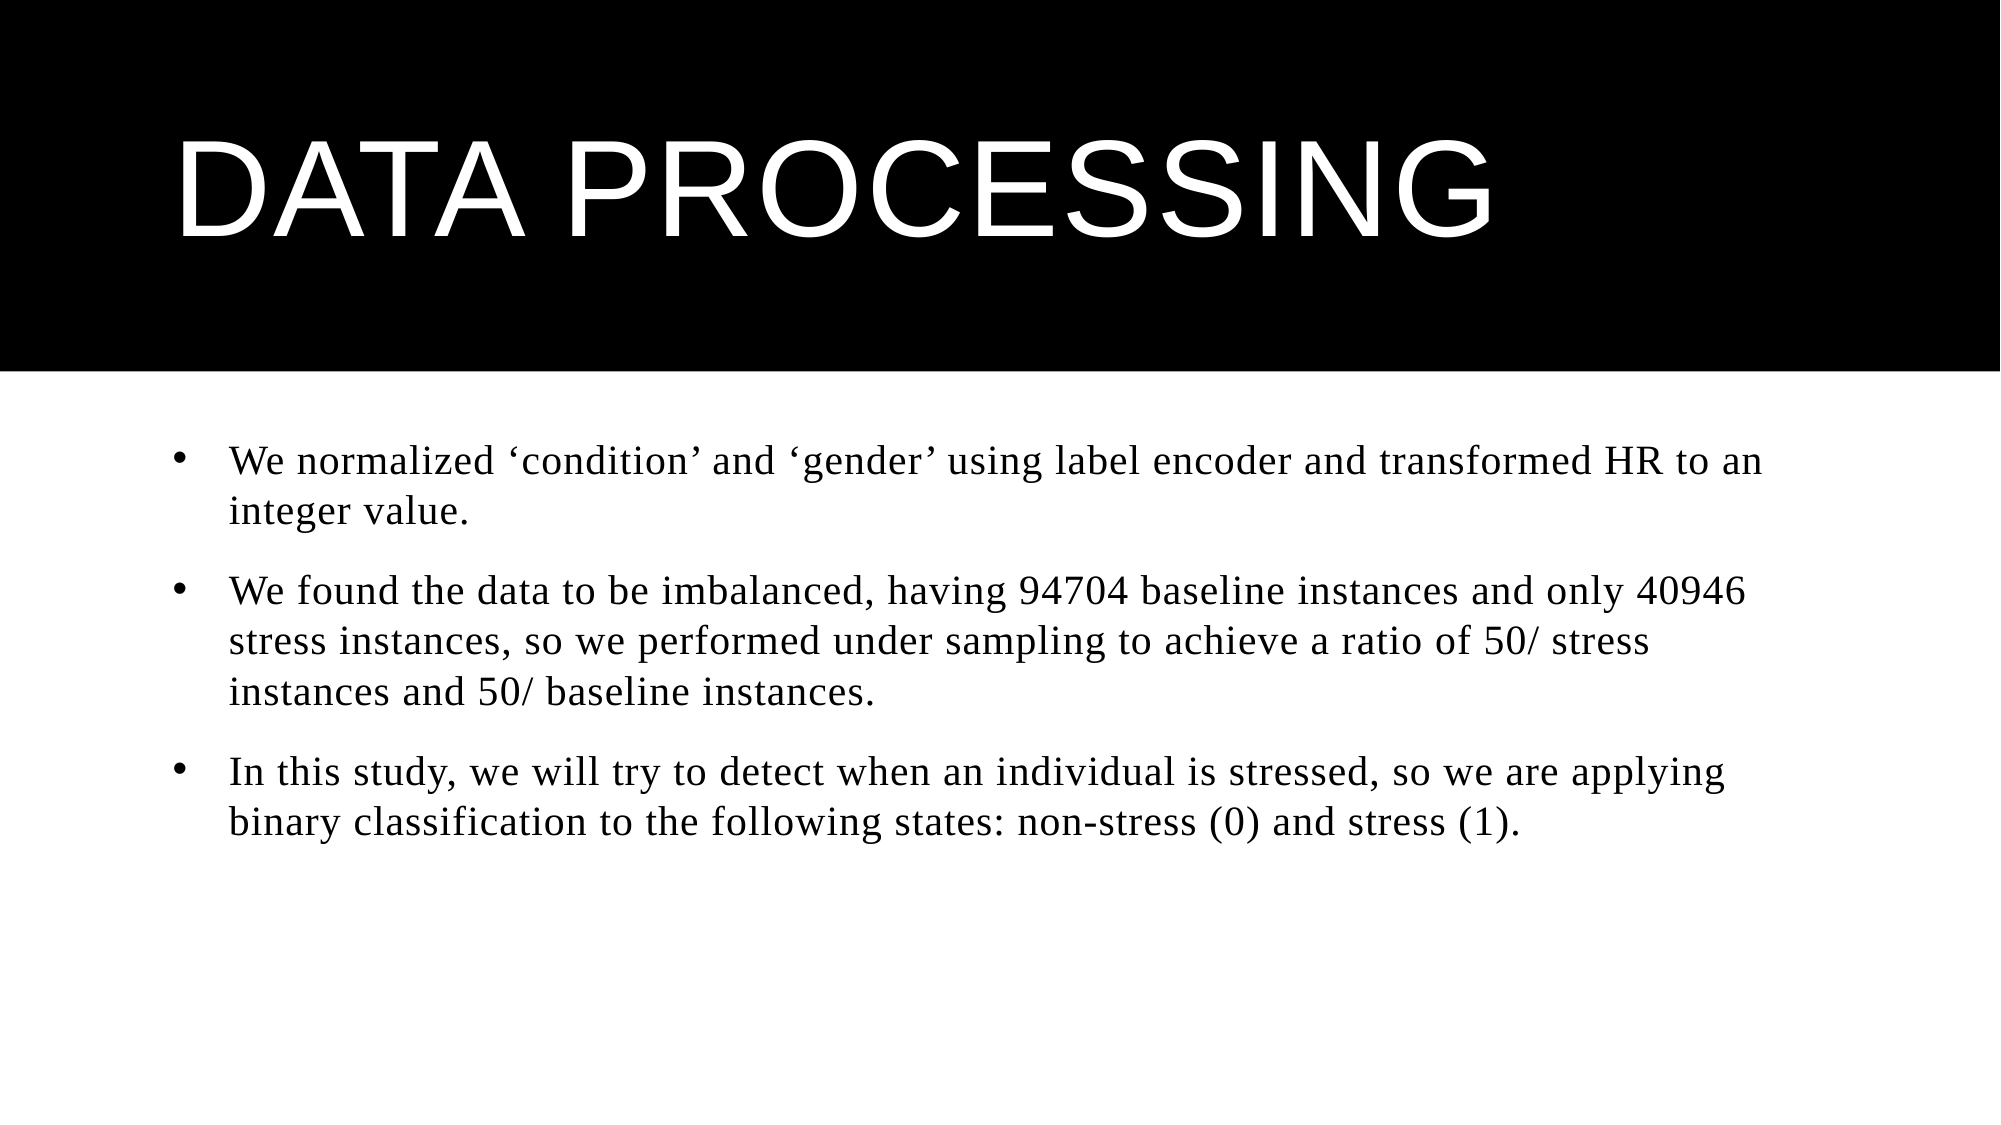

# Data processing
We normalized ‘condition’ and ‘gender’ using label encoder and transformed HR to an integer value.
We found the data to be imbalanced, having 94704 baseline instances and only 40946 stress instances, so we performed under sampling to achieve a ratio of 50/ stress instances and 50/ baseline instances.
In this study, we will try to detect when an individual is stressed, so we are applying binary classification to the following states: non-stress (0) and stress (1).